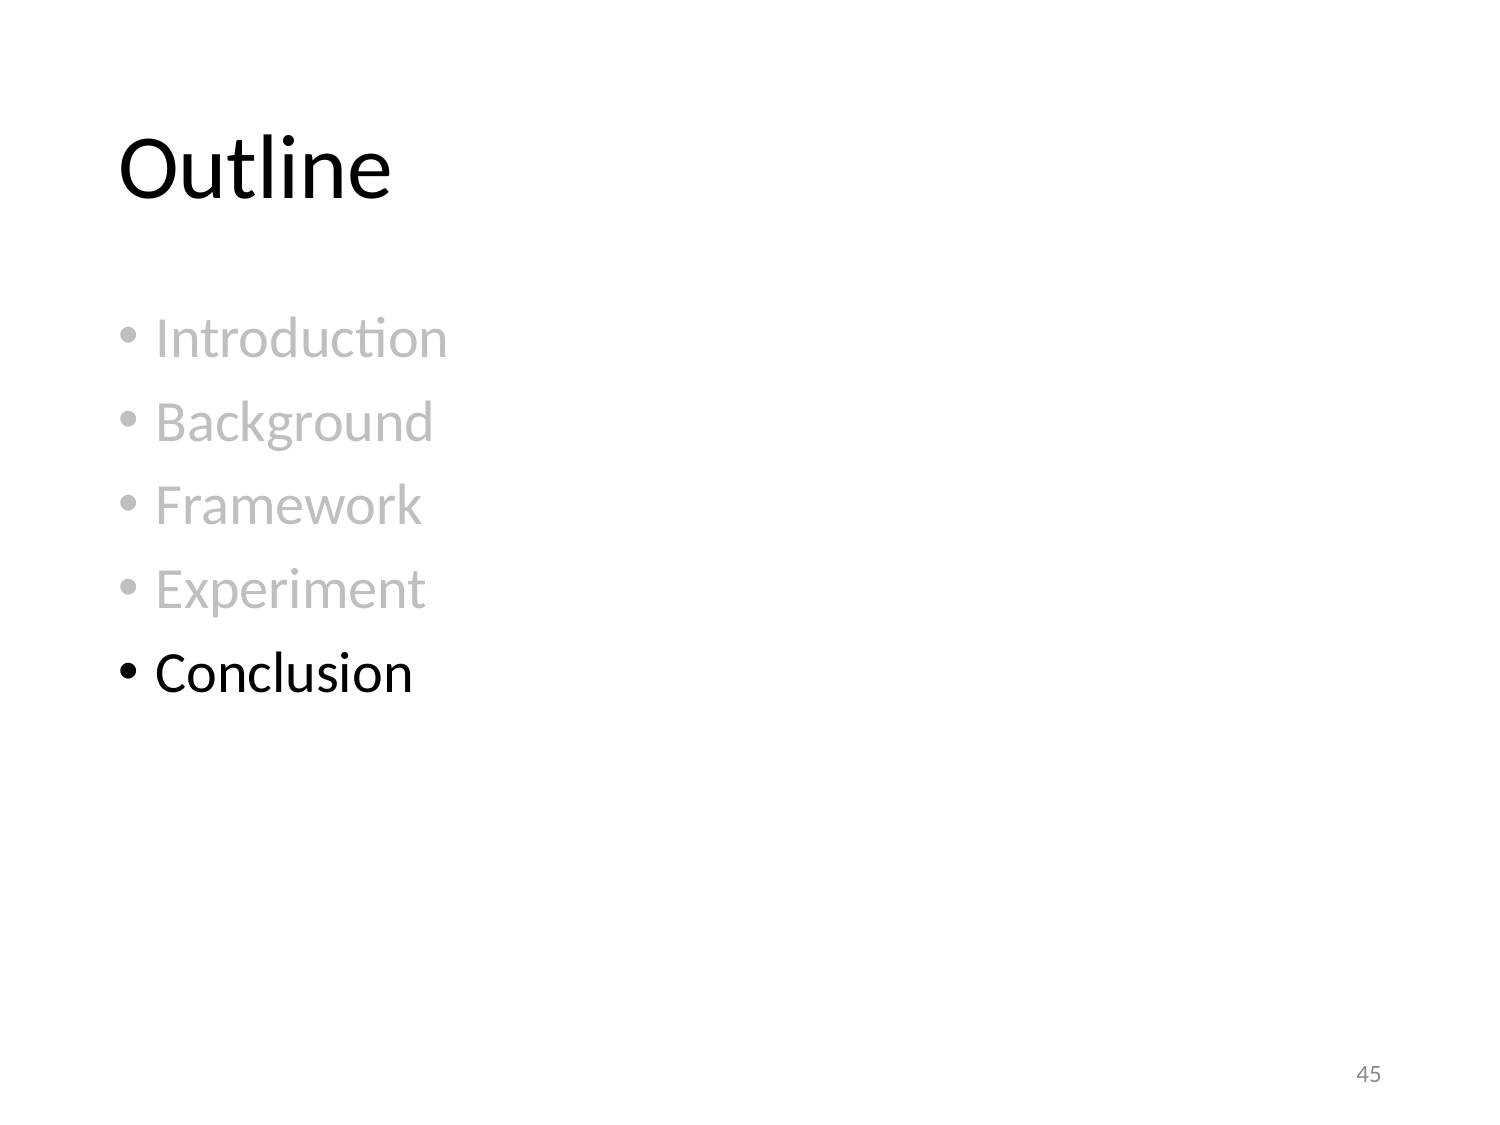

# Outline
Introduction
Background
Framework
Experiment
Conclusion
45